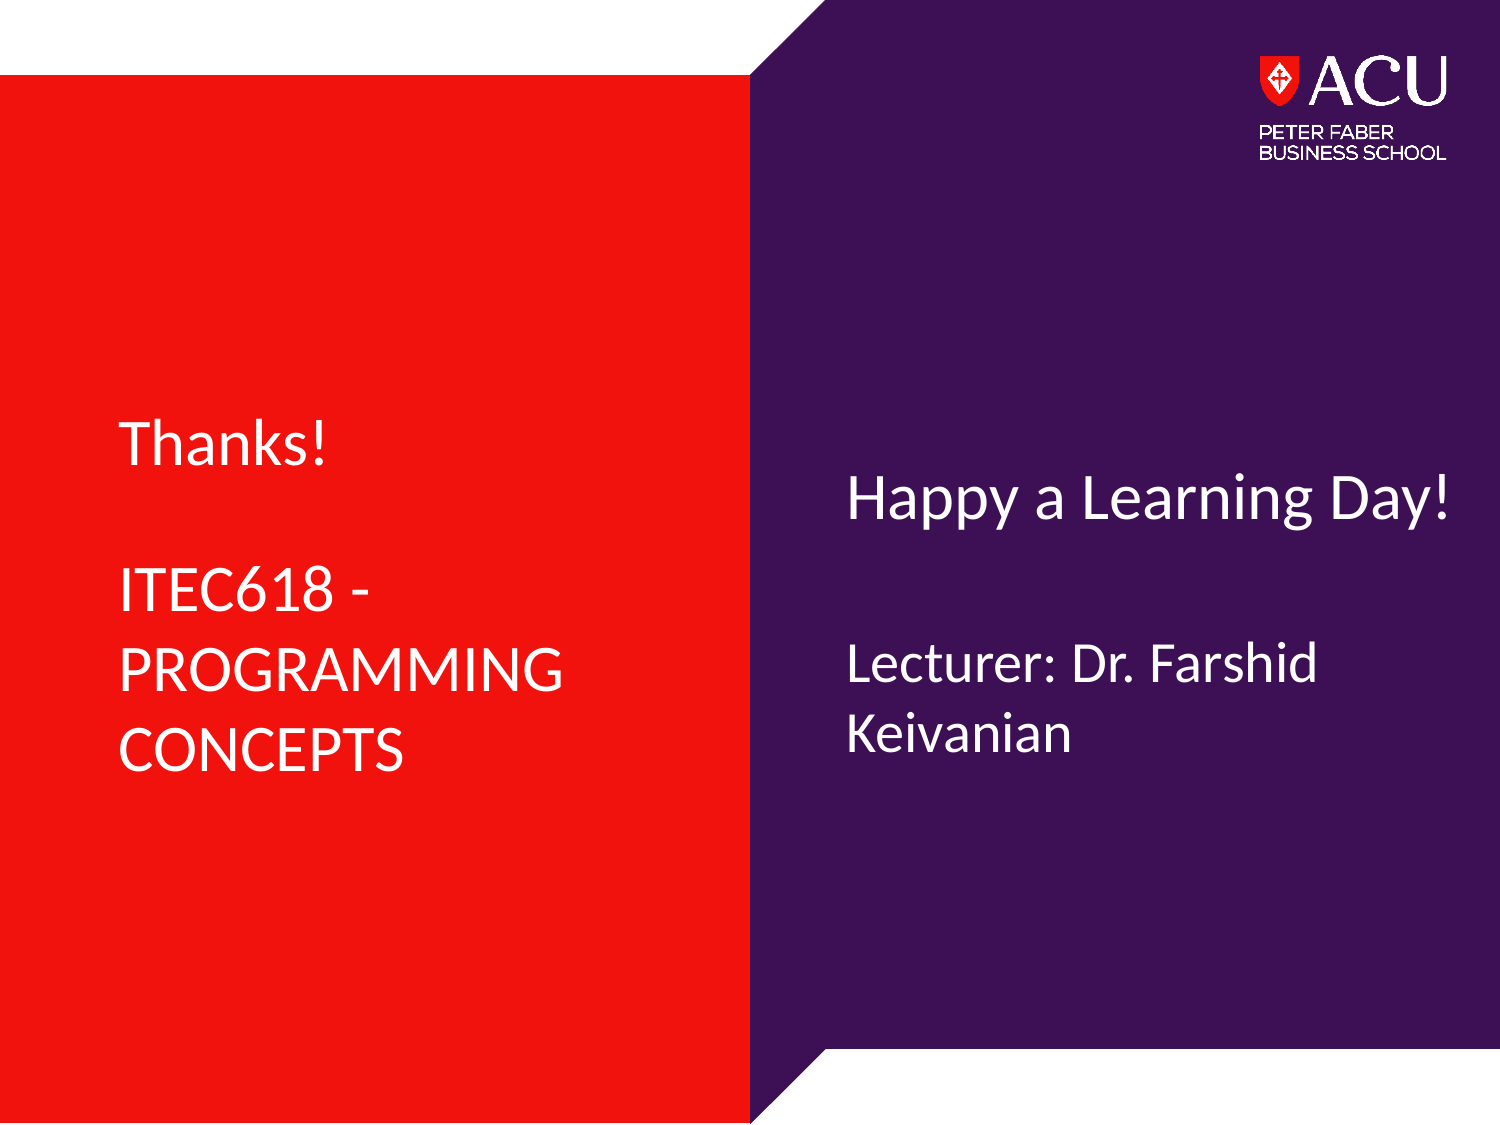

Thanks!
Happy a Learning Day!
ITEC618 - PROGRAMMING CONCEPTS
Lecturer: Dr. Farshid Keivanian